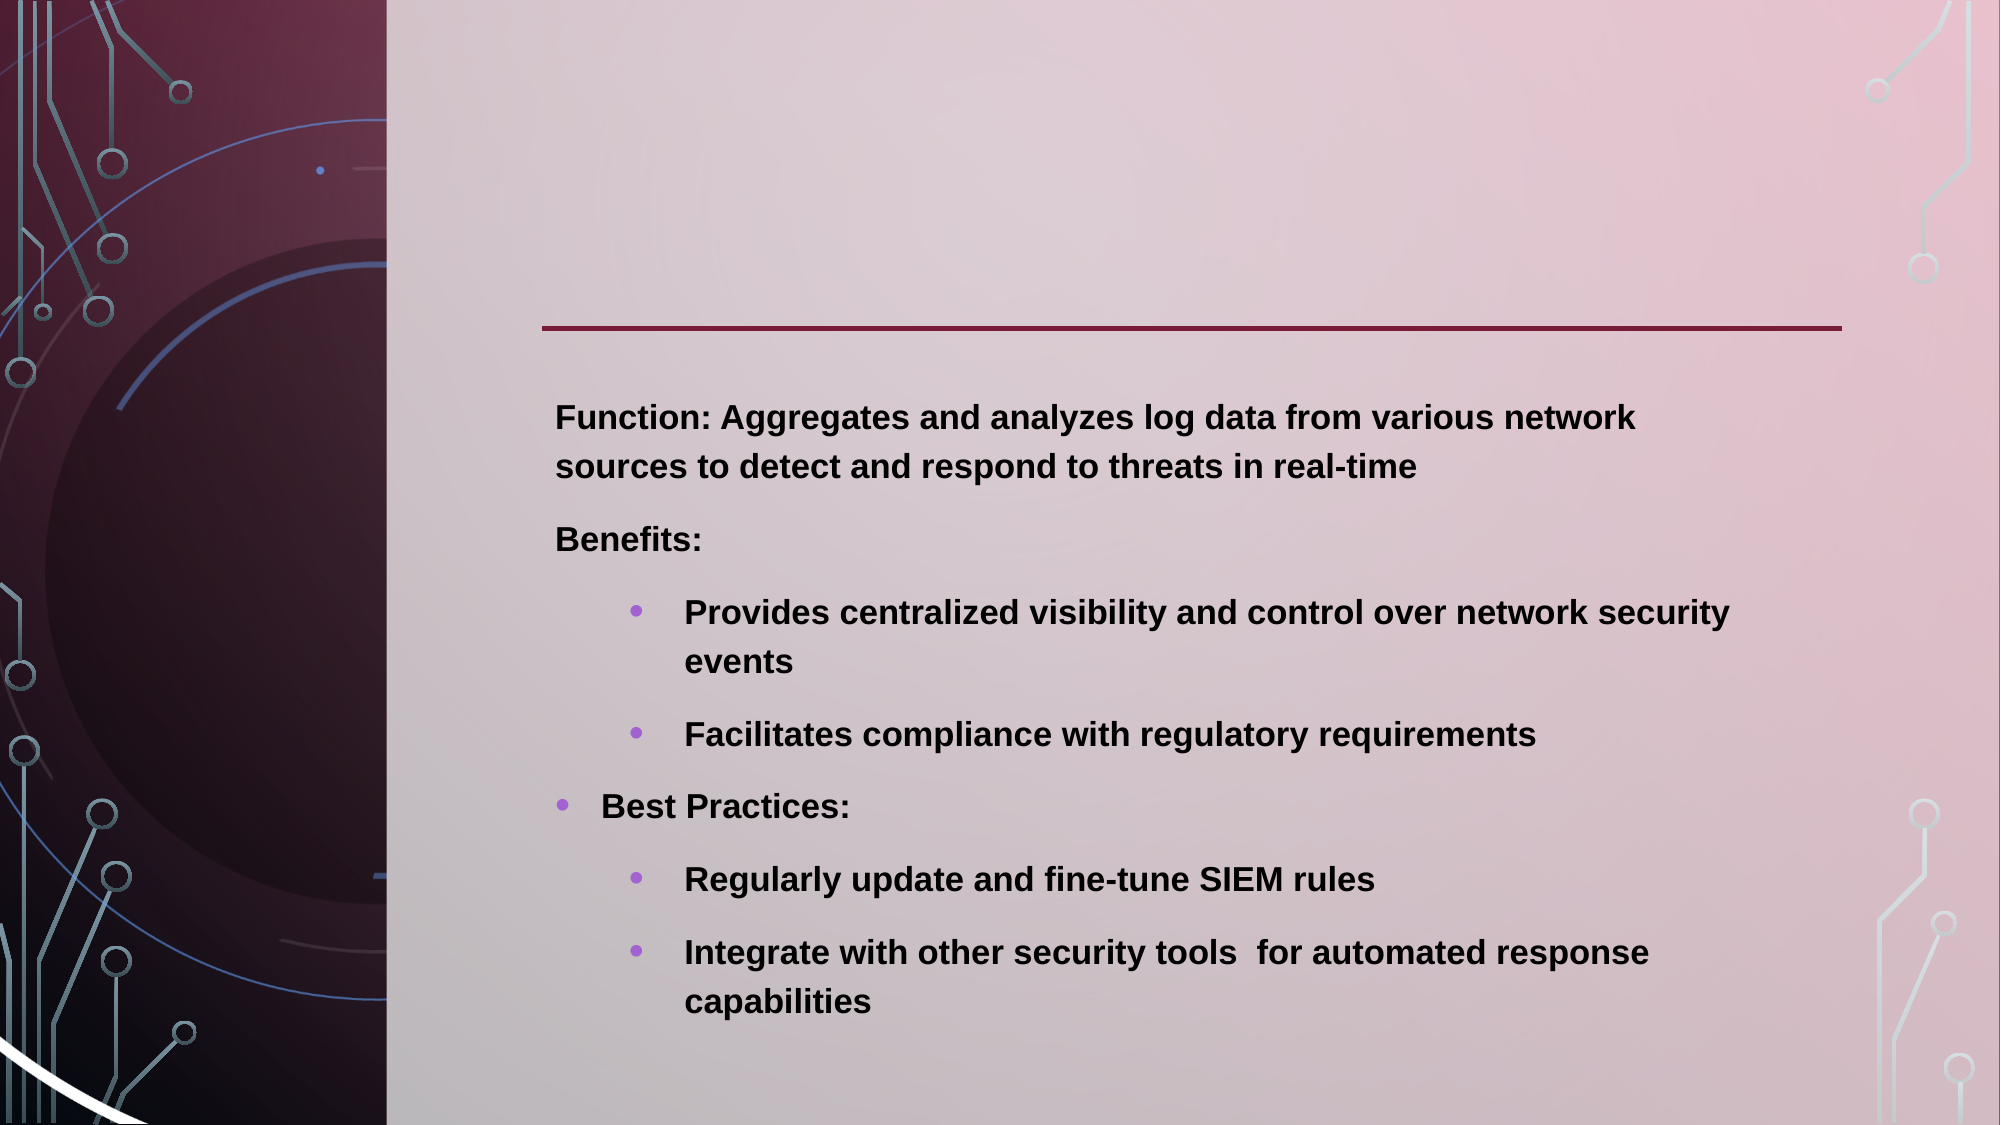

Function: Aggregates and analyzes log data from various network sources to detect and respond to threats in real-time
Benefits:
Provides centralized visibility and control over network security events
Facilitates compliance with regulatory requirements
Best Practices:
Regularly update and fine-tune SIEM rules
Integrate with other security tools  for automated response capabilities